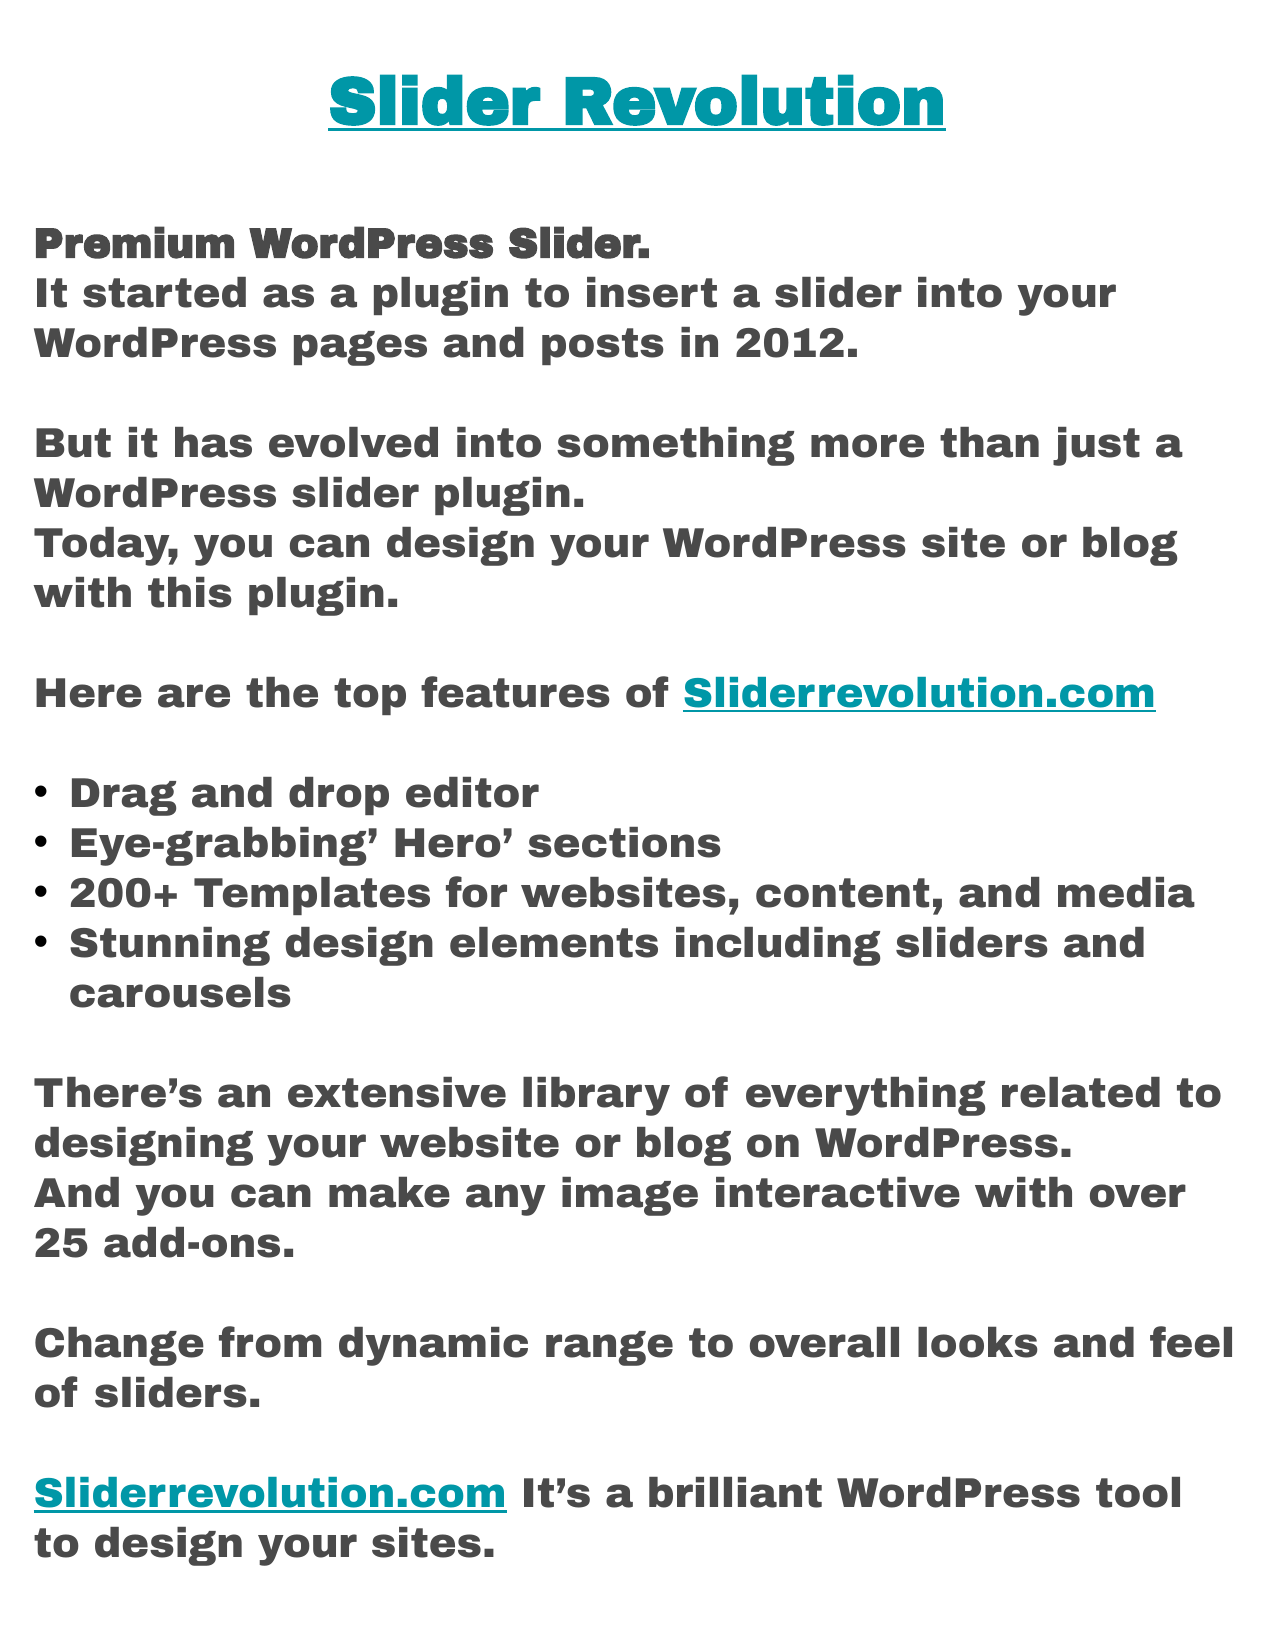

Slider Revolution
Premium WordPress Slider.
It started as a plugin to insert a slider into your WordPress pages and posts in 2012.
But it has evolved into something more than just a WordPress slider plugin.
Today, you can design your WordPress site or blog with this plugin.

Here are the top features of Sliderrevolution.com

Drag and drop editor
Eye-grabbing’ Hero’ sections
200+ Templates for websites, content, and media
Stunning design elements including sliders and carousels

There’s an extensive library of everything related to designing your website or blog on WordPress.
And you can make any image interactive with over 25 add-ons.
Change from dynamic range to overall looks and feel of sliders.
Sliderrevolution.com It’s a brilliant WordPress tool to design your sites.